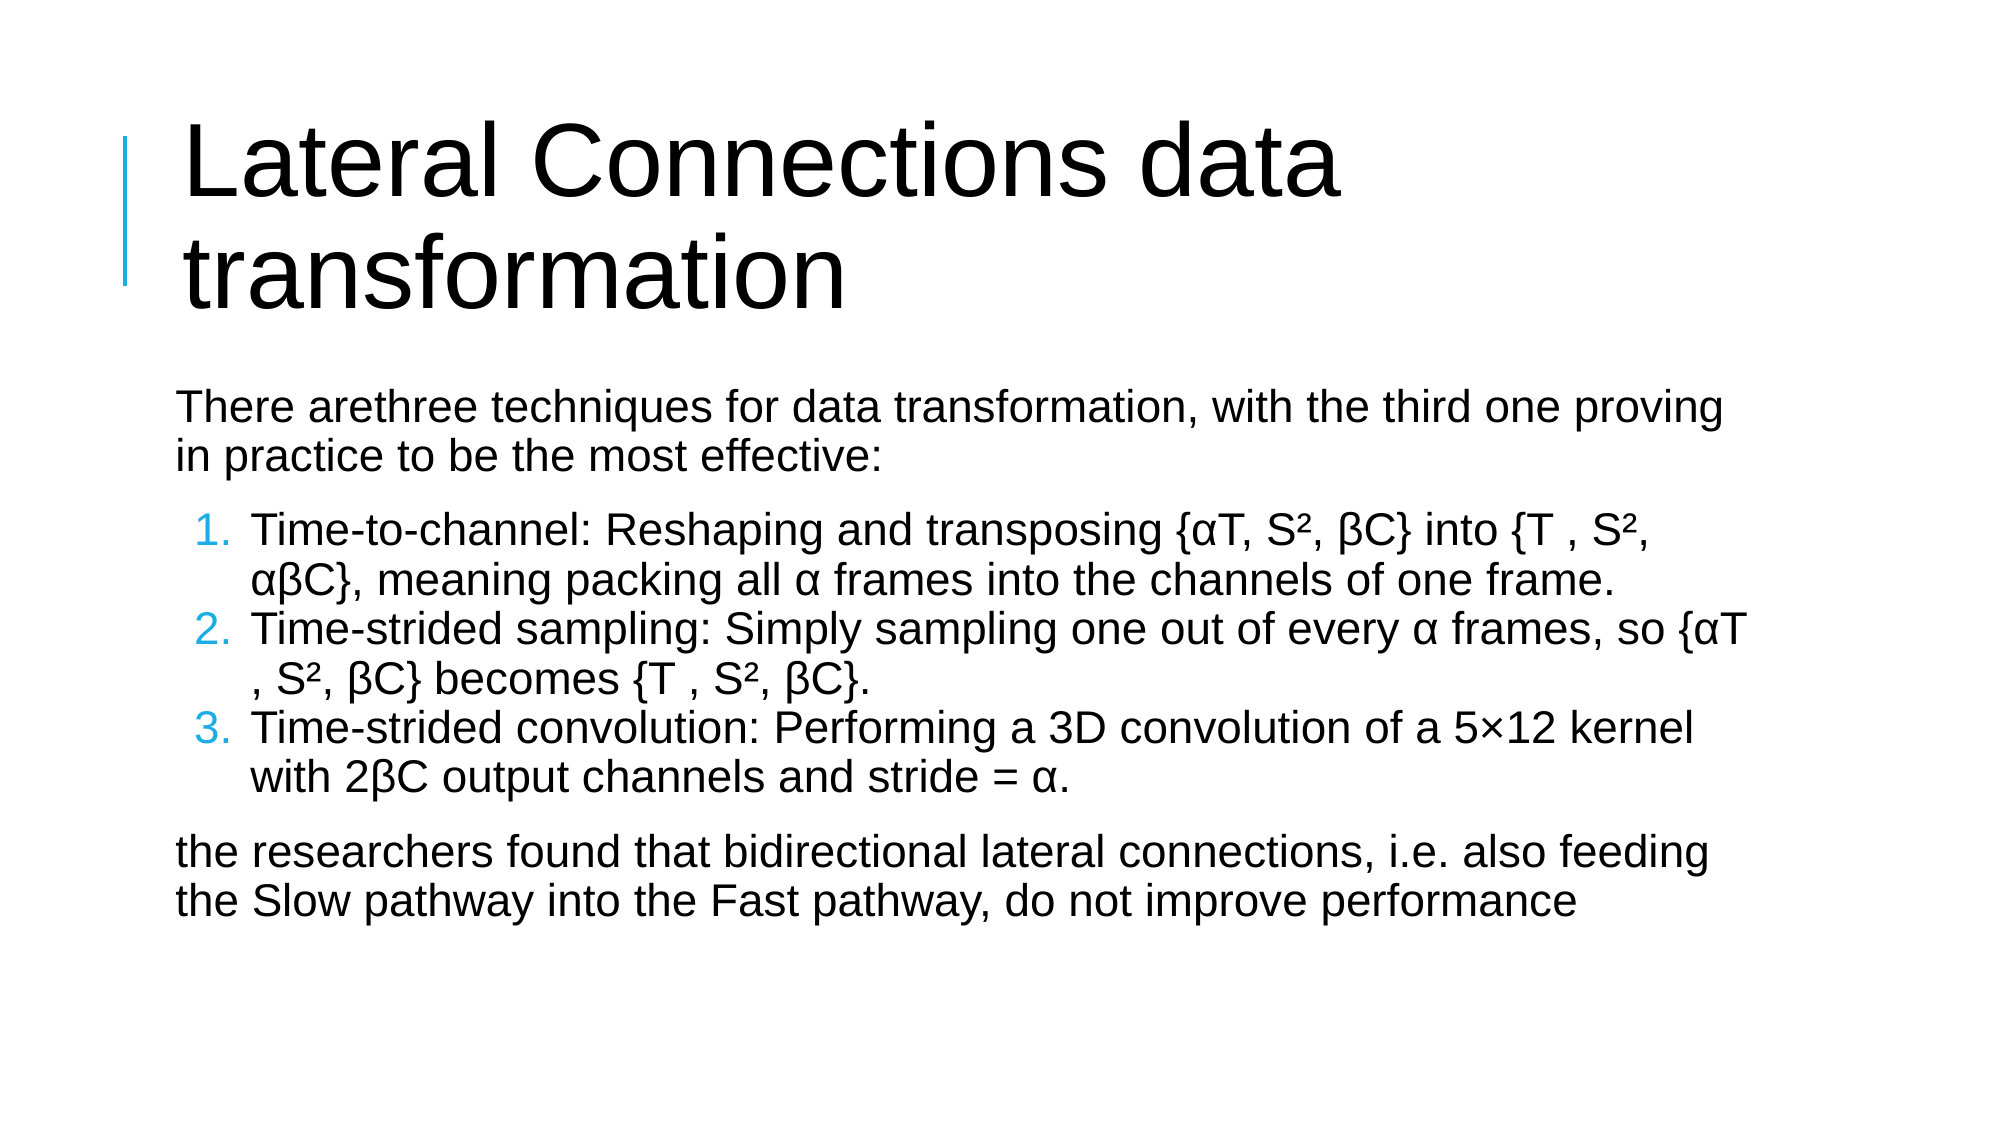

# Lateral Connections data transformation
There arethree techniques for data transformation, with the third one proving in practice to be the most effective:
Time-to-channel: Reshaping and transposing {αT, S², βC} into {T , S², αβC}, meaning packing all α frames into the channels of one frame.
Time-strided sampling: Simply sampling one out of every α frames, so {αT , S², βC} becomes {T , S², βC}.
Time-strided convolution: Performing a 3D convolution of a 5×12 kernel with 2βC output channels and stride = α.
the researchers found that bidirectional lateral connections, i.e. also feeding the Slow pathway into the Fast pathway, do not improve performance